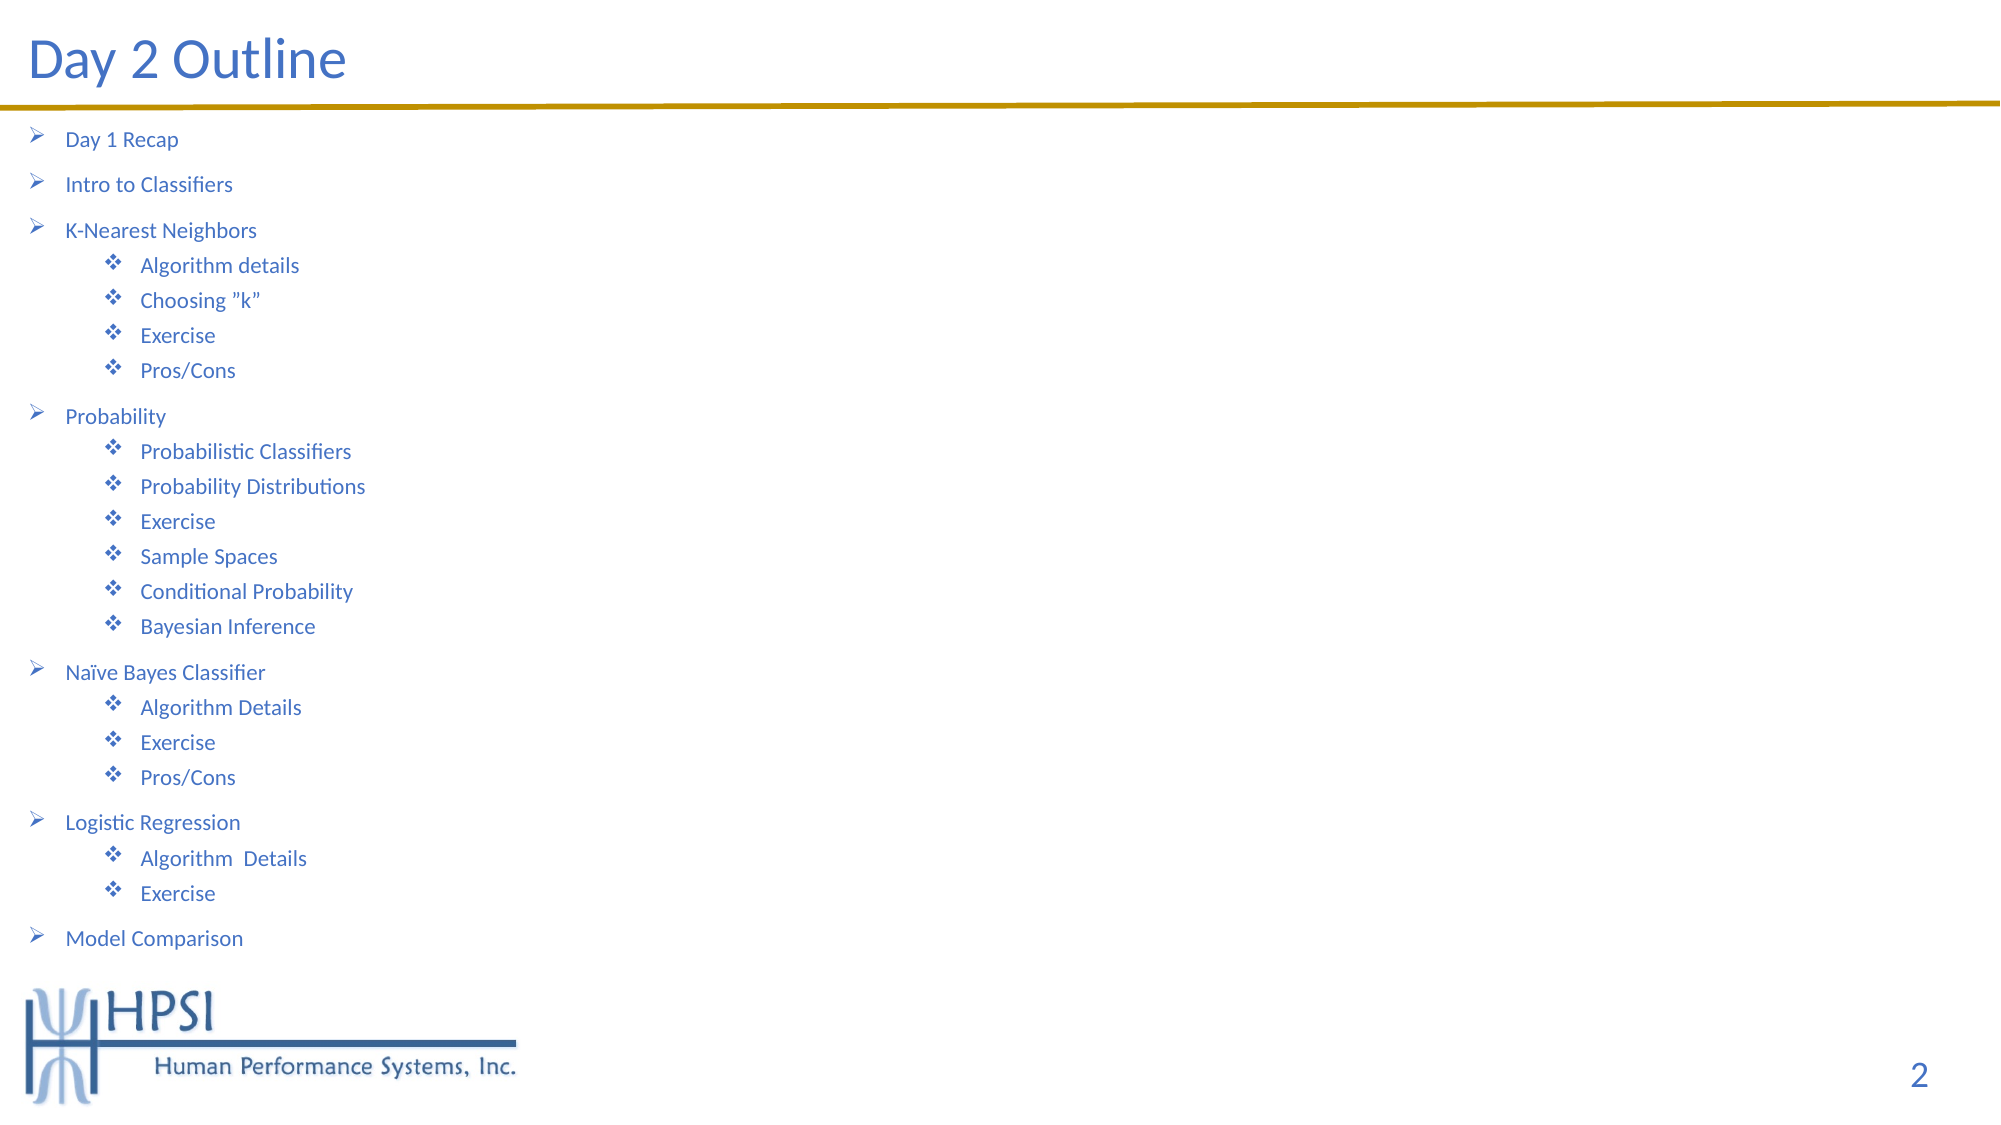

# Day 2 Outline
Day 1 Recap
Intro to Classifiers
K-Nearest Neighbors
Algorithm details
Choosing ”k”
Exercise
Pros/Cons
Probability
Probabilistic Classifiers
Probability Distributions
Exercise
Sample Spaces
Conditional Probability
Bayesian Inference
Naïve Bayes Classifier
Algorithm Details
Exercise
Pros/Cons
Logistic Regression
Algorithm  Details
Exercise
Model Comparison
2